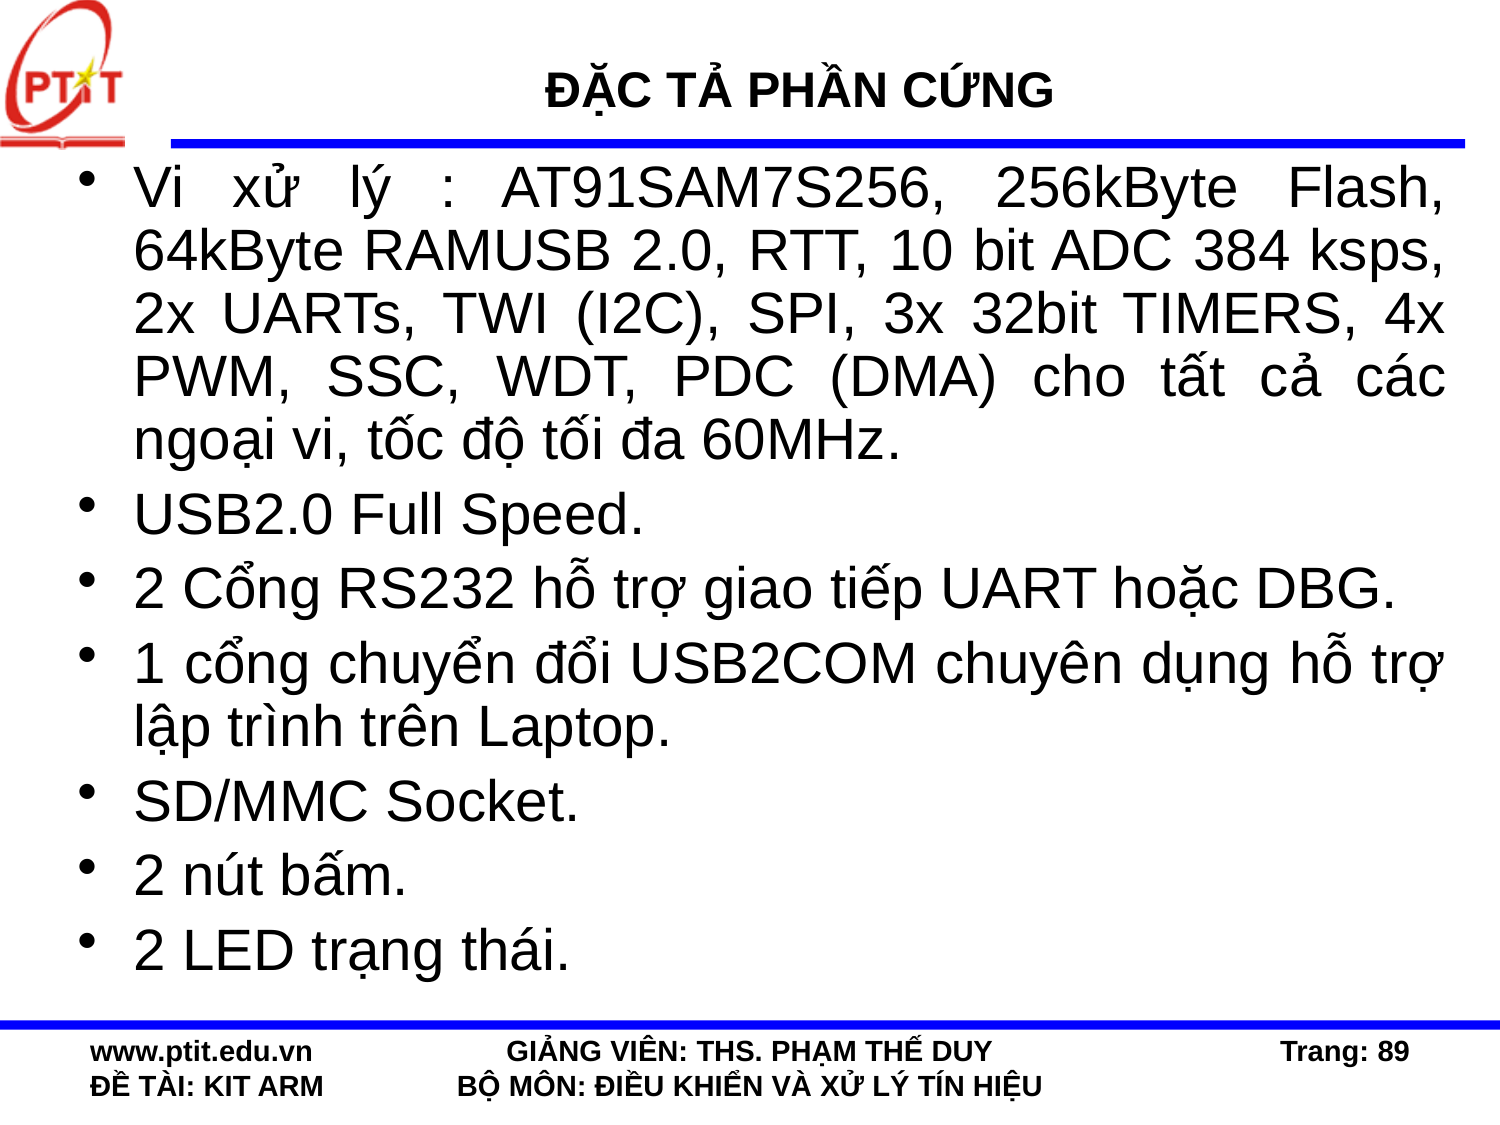

# ĐẶC TẢ PHẦN CỨNG
Vi xử lý : AT91SAM7S256, 256kByte Flash, 64kByte RAMUSB 2.0, RTT, 10 bit ADC 384 ksps, 2x UARTs, TWI (I2C), SPI, 3x 32bit TIMERS, 4x PWM, SSC, WDT, PDC (DMA) cho tất cả các ngoại vi, tốc độ tối đa 60MHz.
USB2.0 Full Speed.
2 Cổng RS232 hỗ trợ giao tiếp UART hoặc DBG.
1 cổng chuyển đổi USB2COM chuyên dụng hỗ trợ lập trình trên Laptop.
SD/MMC Socket.
2 nút bấm.
2 LED trạng thái.
www.ptit.edu.vn
ĐỀ TÀI: KIT ARM
GIẢNG VIÊN: THS. PHẠM THẾ DUY
BỘ MÔN: ĐIỀU KHIỂN VÀ XỬ LÝ TÍN HIỆU
Trang: 89